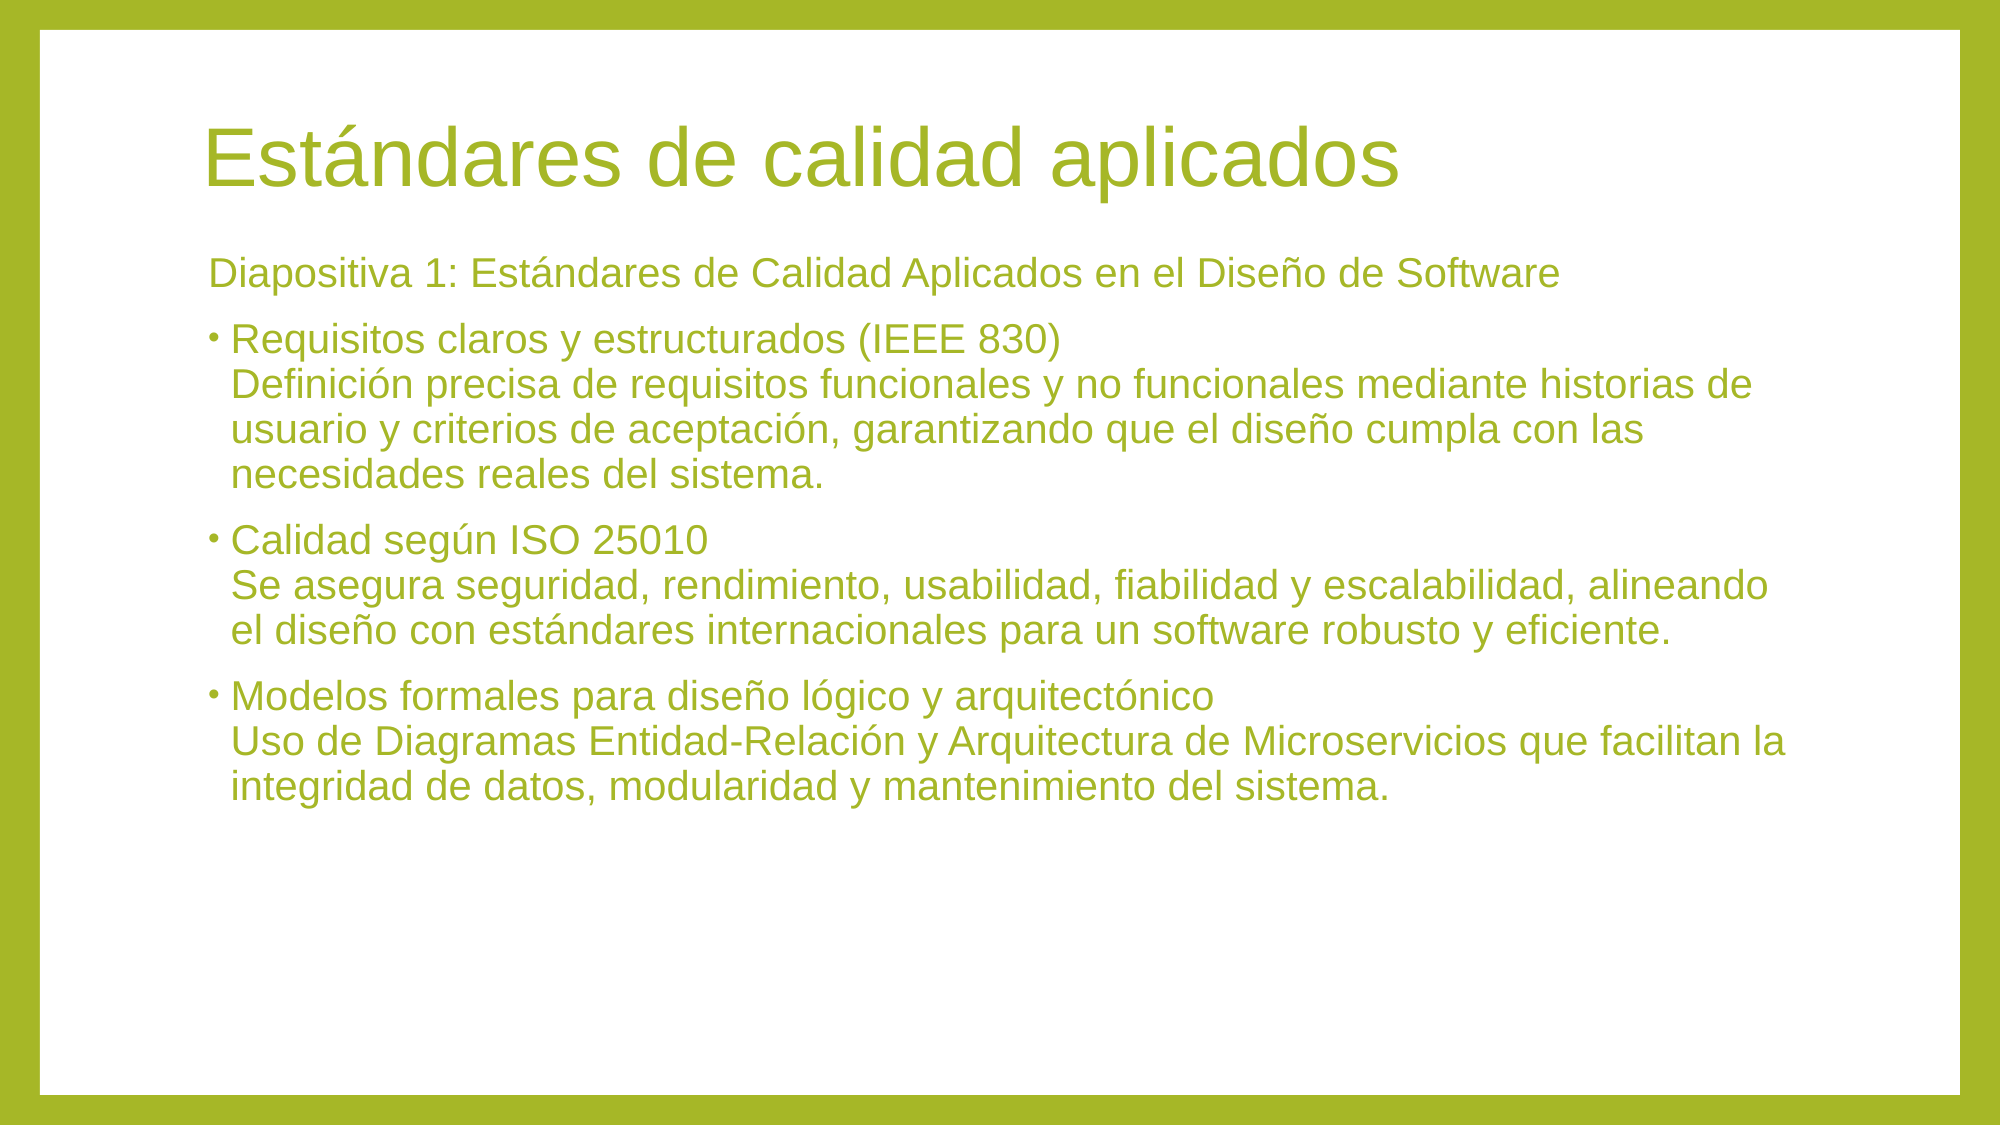

# Estándares de calidad aplicados
Diapositiva 1: Estándares de Calidad Aplicados en el Diseño de Software
Requisitos claros y estructurados (IEEE 830)
Definición precisa de requisitos funcionales y no funcionales mediante historias de usuario y criterios de aceptación, garantizando que el diseño cumpla con las necesidades reales del sistema.
Calidad según ISO 25010
Se asegura seguridad, rendimiento, usabilidad, fiabilidad y escalabilidad, alineando el diseño con estándares internacionales para un software robusto y eficiente.
Modelos formales para diseño lógico y arquitectónico
Uso de Diagramas Entidad-Relación y Arquitectura de Microservicios que facilitan la integridad de datos, modularidad y mantenimiento del sistema.